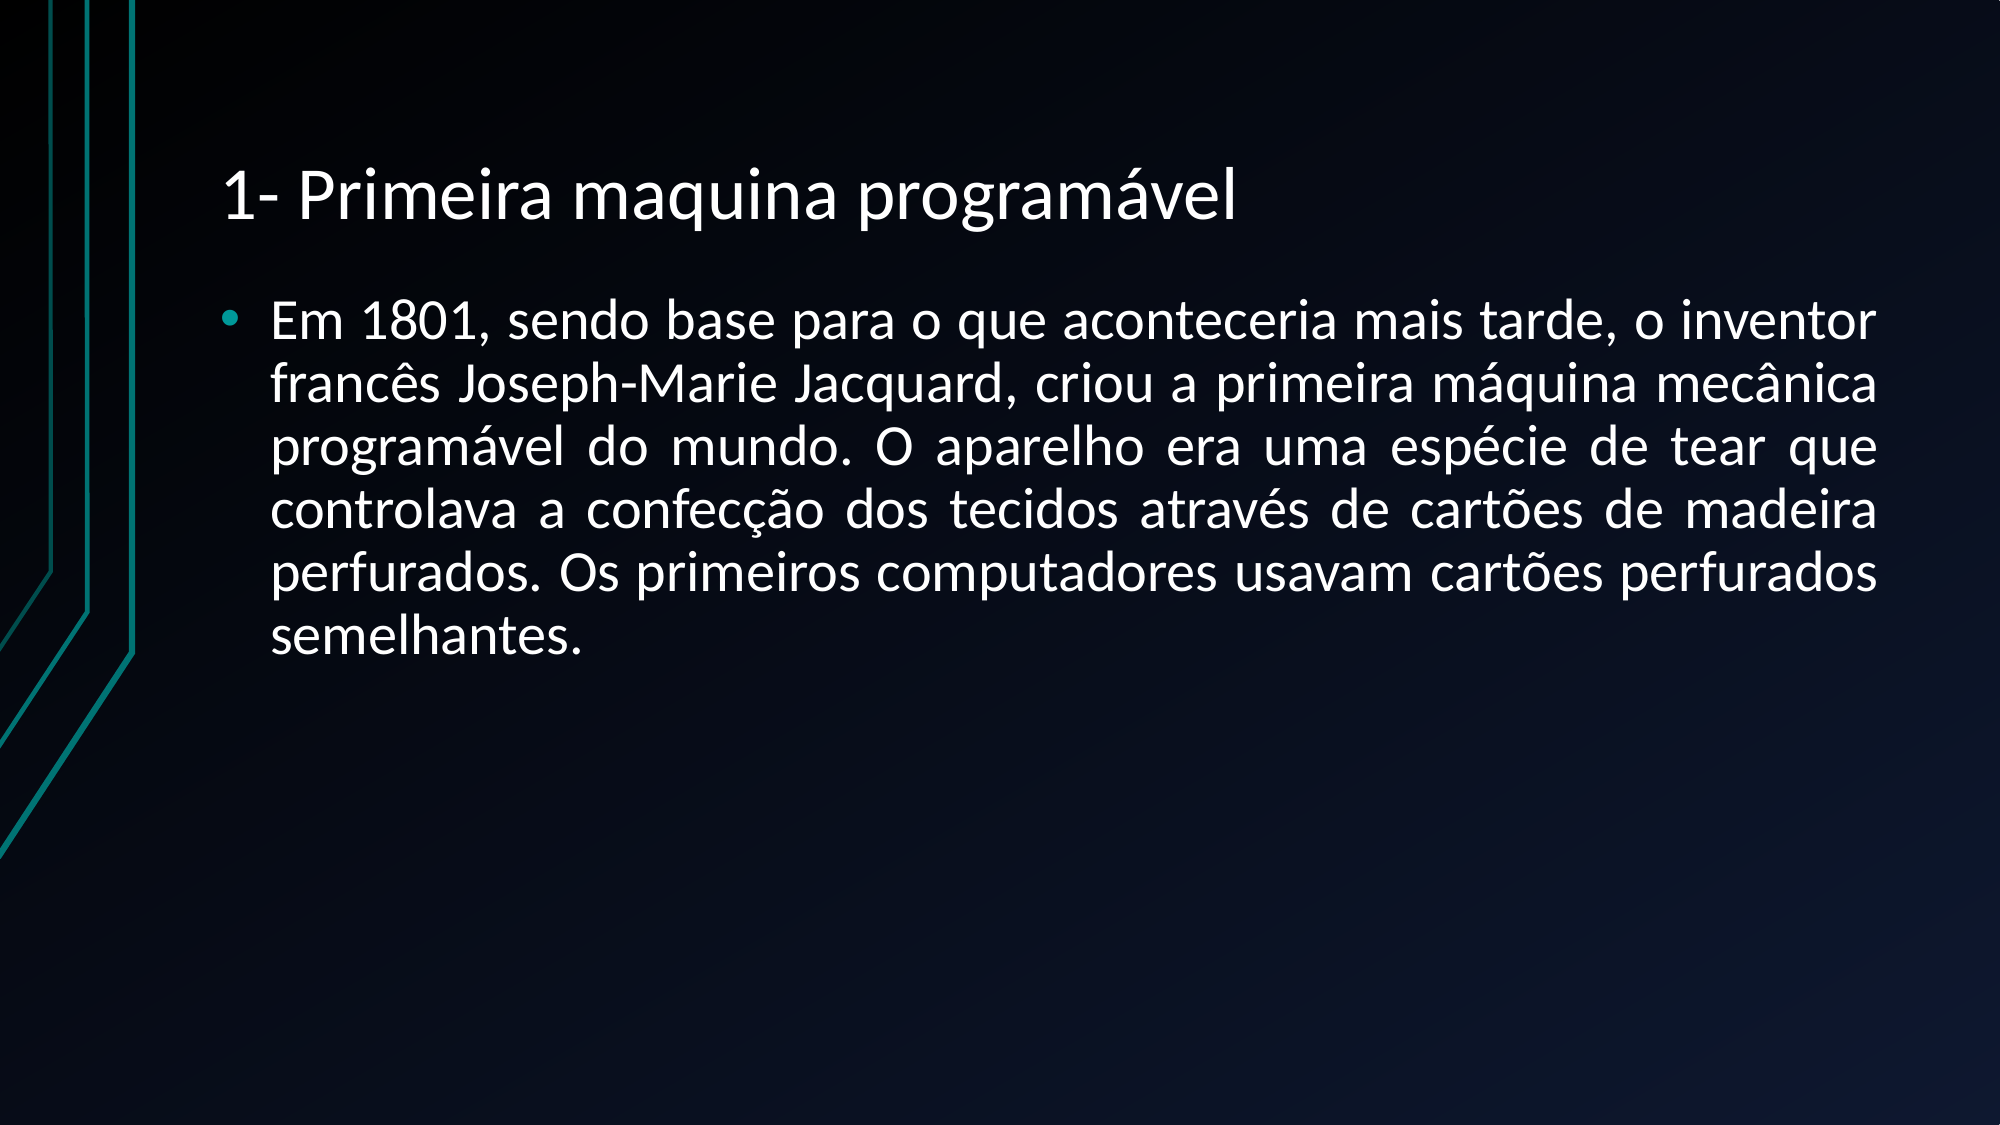

# 1- Primeira maquina programável
Em 1801, sendo base para o que aconteceria mais tarde, o inventor francês Joseph-Marie Jacquard, criou a primeira máquina mecânica programável do mundo. O aparelho era uma espécie de tear que controlava a confecção dos tecidos através de cartões de madeira perfurados. Os primeiros computadores usavam cartões perfurados semelhantes.